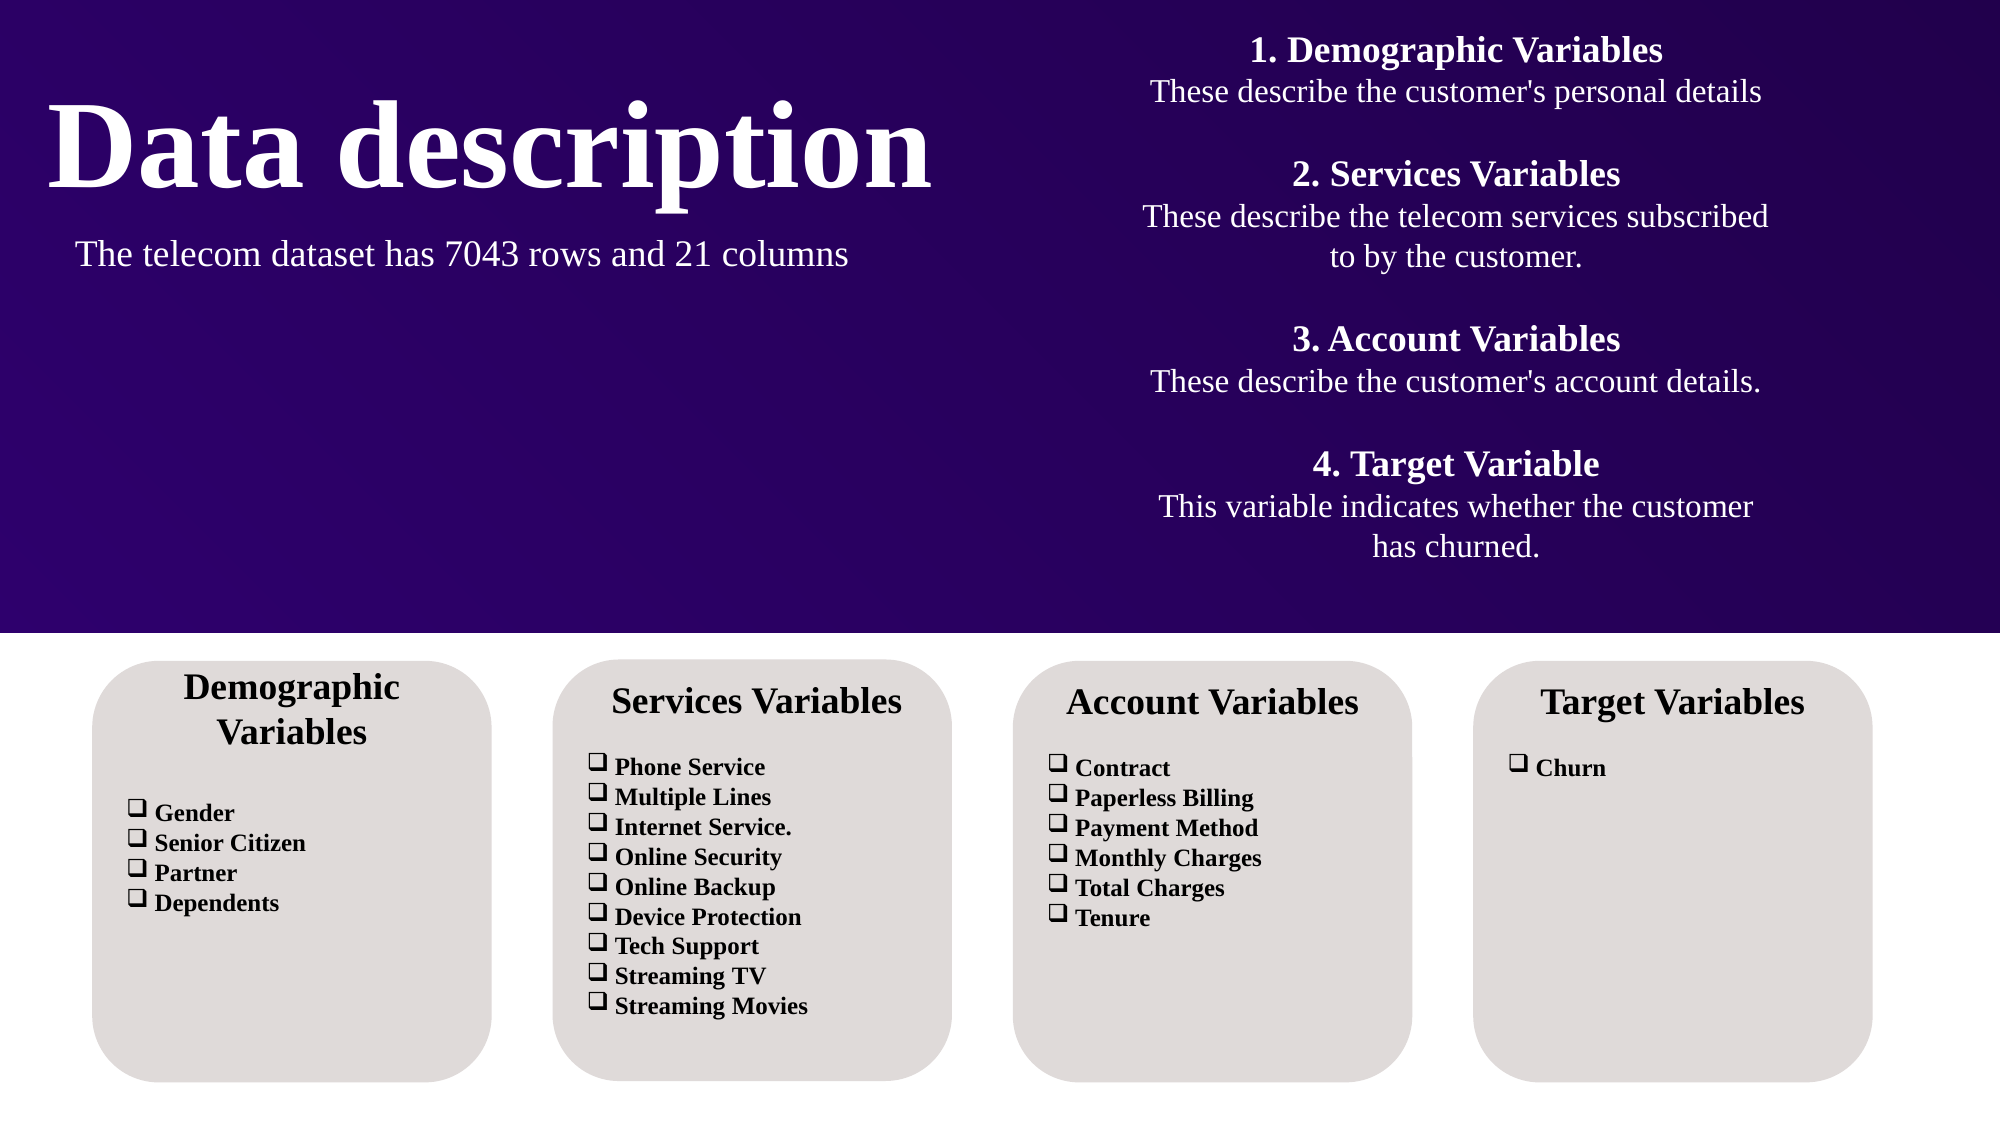

1. Demographic Variables
These describe the customer's personal details

2. Services Variables
These describe the telecom services subscribed to by the customer.

3. Account Variables
These describe the customer's account details.

4. Target Variable
This variable indicates whether the customer has churned.

Data description
The telecom dataset has 7043 rows and 21 columns

 Services Variables

Phone Service
Multiple Lines
Internet Service.
Online Security
Online Backup
Device Protection
Tech Support
Streaming TV
Streaming Movies

Demographic Variables

Gender
Senior Citizen
Partner
Dependents

Account Variables

Contract
Paperless Billing
Payment Method
Monthly Charges
Total Charges
Tenure

Target Variables

Churn